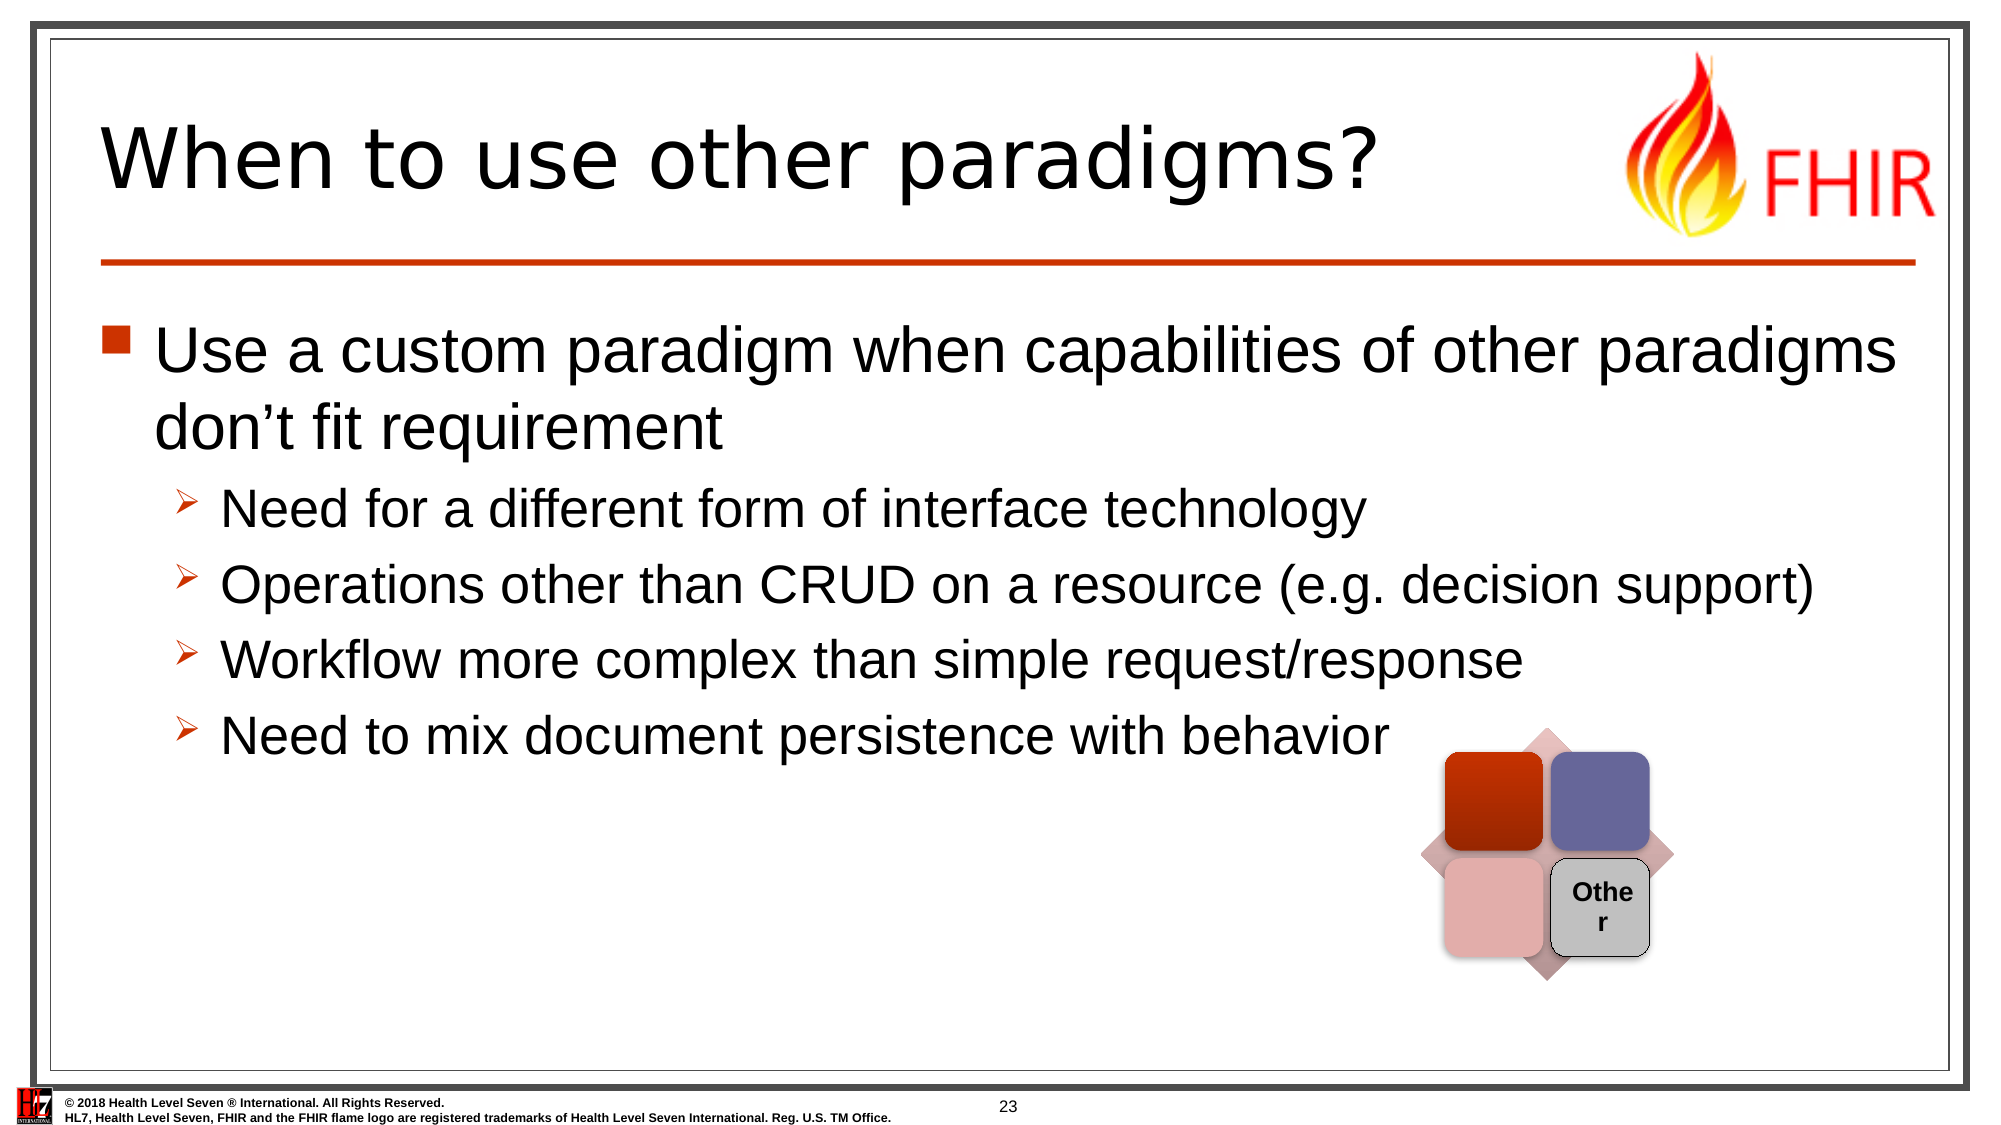

# When to use other paradigms?
Use a custom paradigm when capabilities of other paradigms don’t fit requirement
Need for a different form of interface technology
Operations other than CRUD on a resource (e.g. decision support)
Workflow more complex than simple request/response
Need to mix document persistence with behavior

Other
23